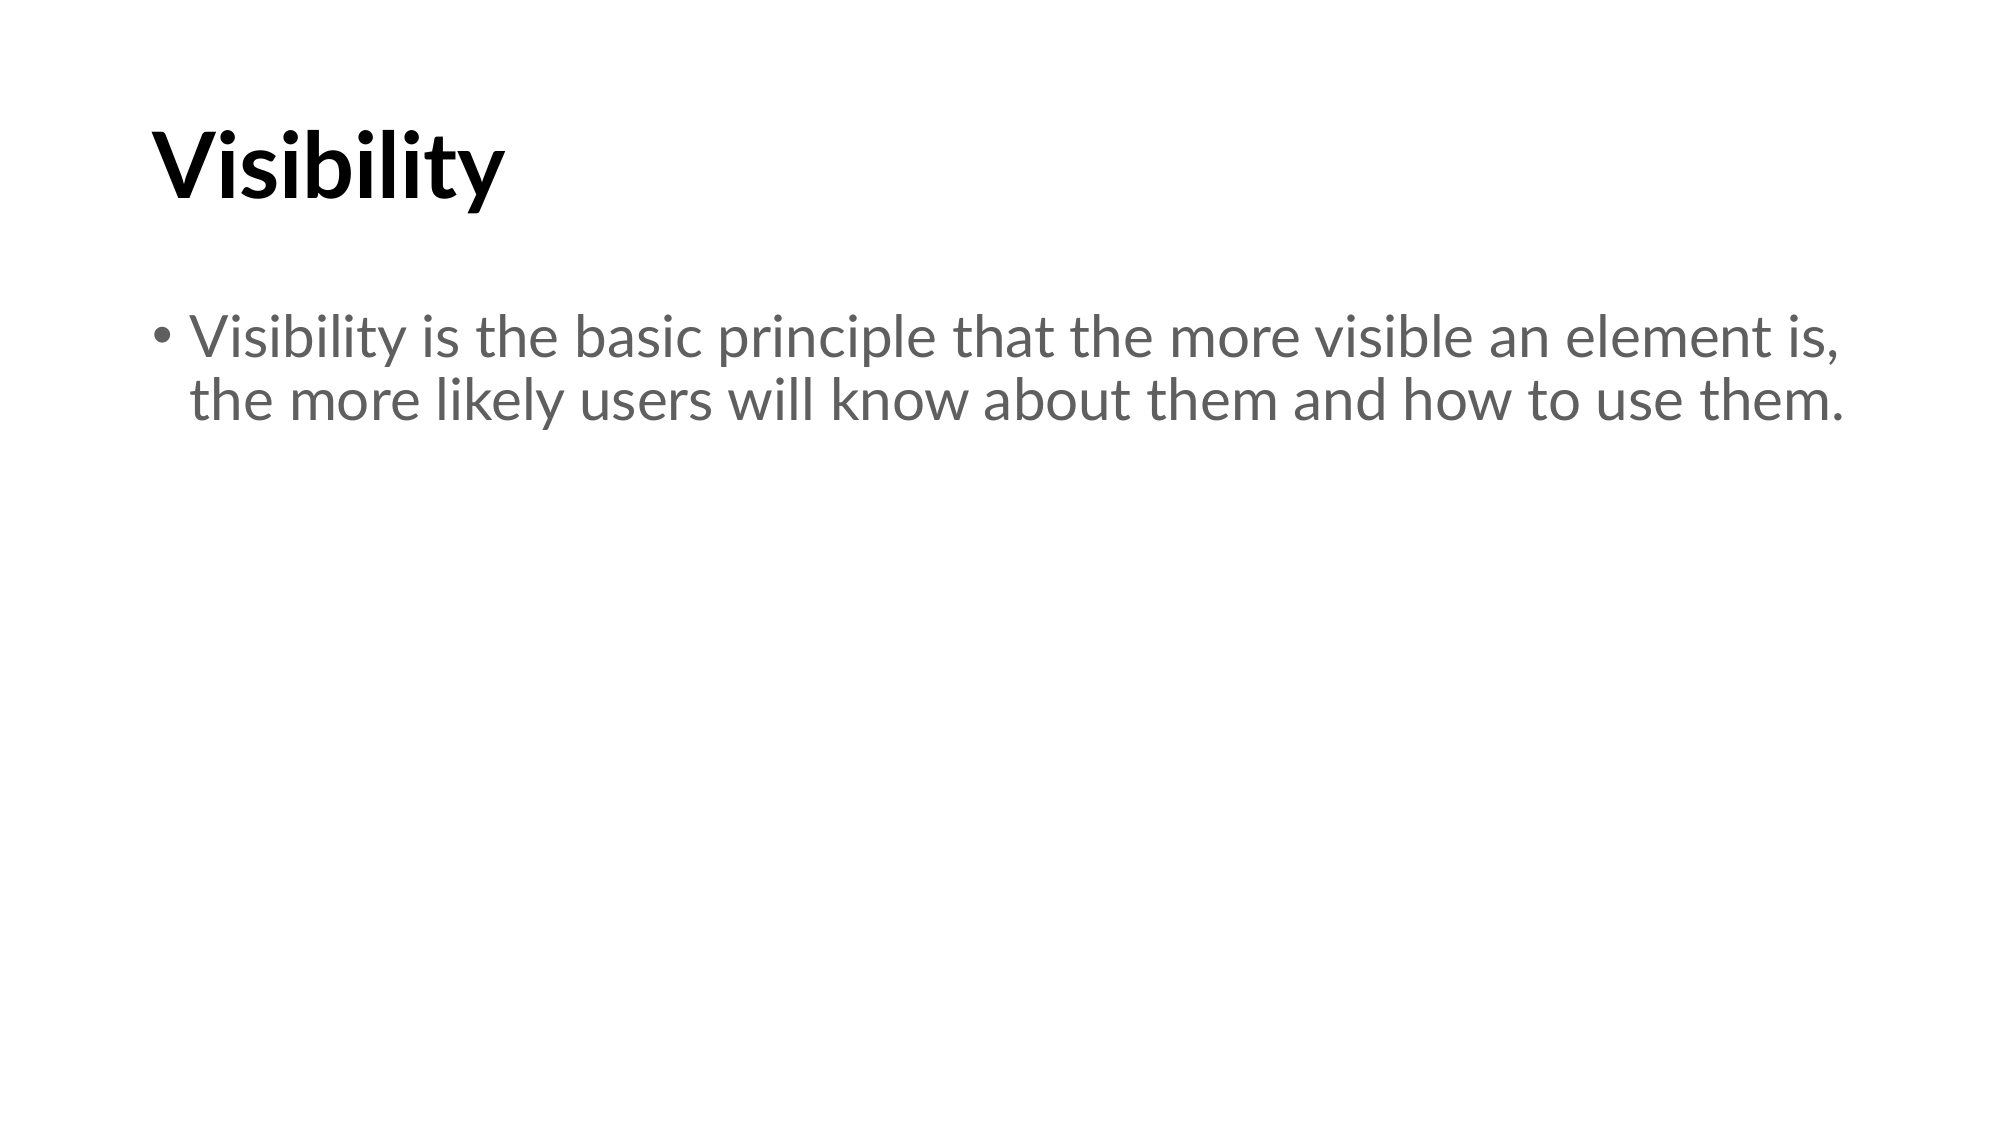

# Visibility
Visibility is the basic principle that the more visible an element is, the more likely users will know about them and how to use them.